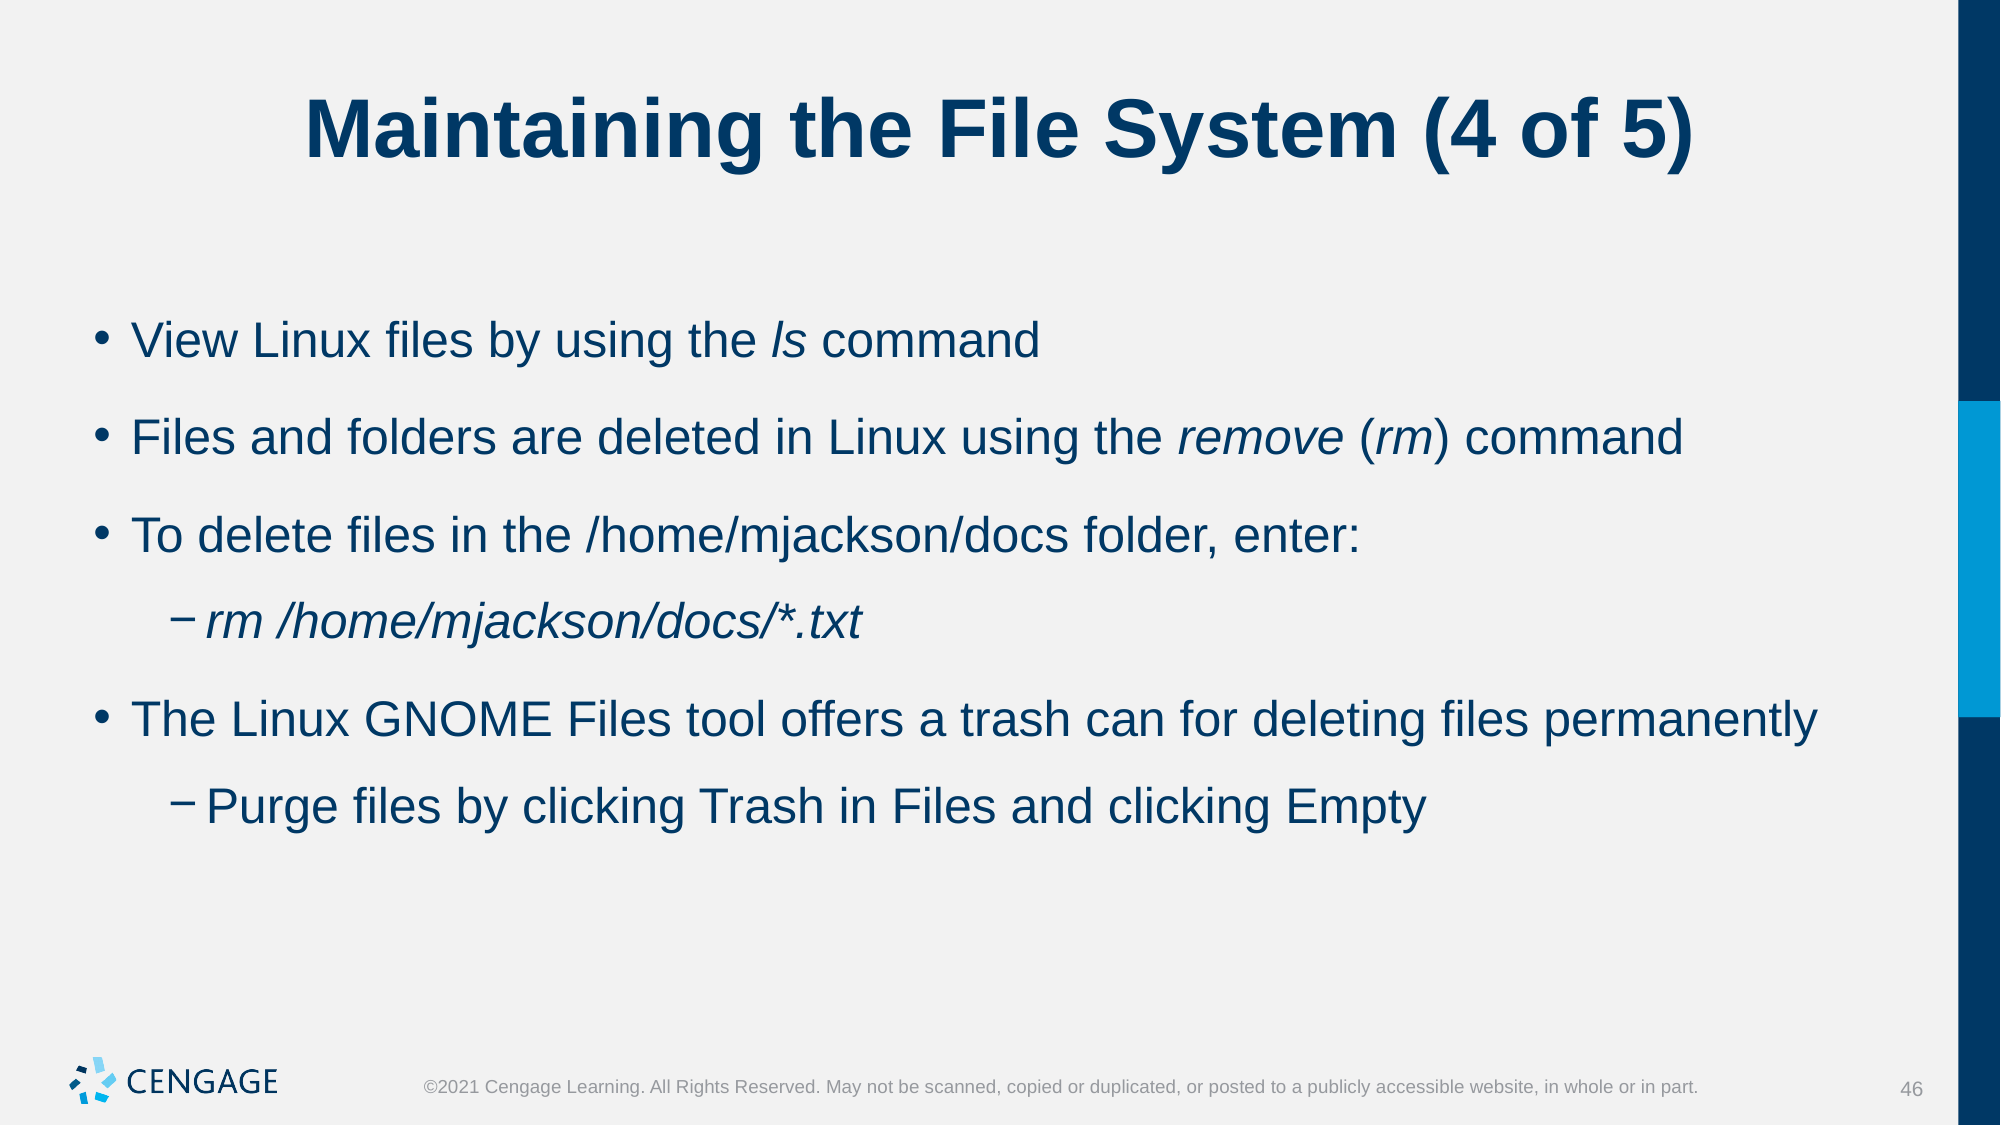

# Maintaining the File System (4 of 5)
View Linux files by using the ls command
Files and folders are deleted in Linux using the remove (rm) command
To delete files in the /home/mjackson/docs folder, enter:
rm /home/mjackson/docs/*.txt
The Linux GNOME Files tool offers a trash can for deleting files permanently
Purge files by clicking Trash in Files and clicking Empty